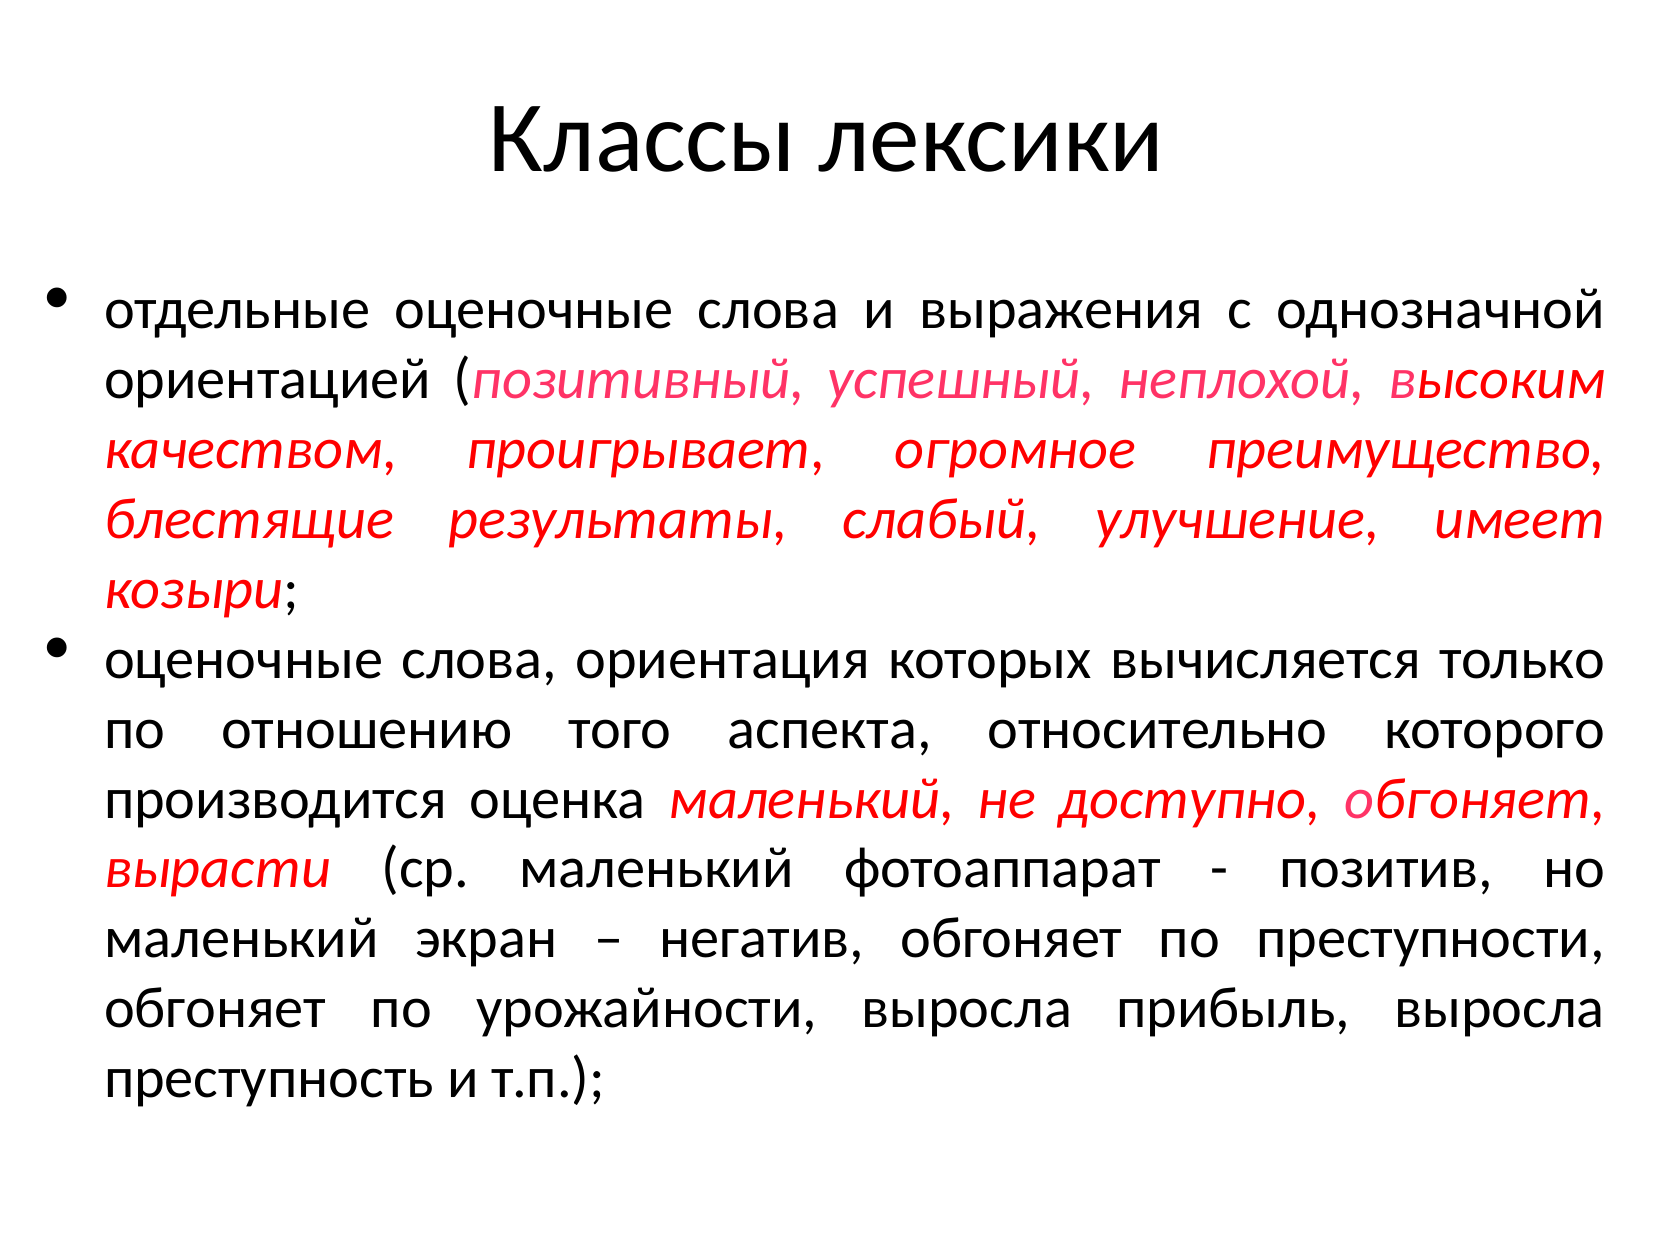

# Классы лексики
отдельные оценочные слова и выражения с однозначной ориентацией (позитивный, успешный, неплохой, высоким качеством, проигрывает, огромное преимущество, блестящие результаты, слабый, улучшение, имеет козыри;
оценочные слова, ориентация которых вычисляется только по отношению того аспекта, относительно которого производится оценка маленький, не доступно, обгоняет, вырасти (ср. маленький фотоаппарат - позитив, но маленький экран – негатив, обгоняет по преступности, обгоняет по урожайности, выросла прибыль, выросла преступность и т.п.);